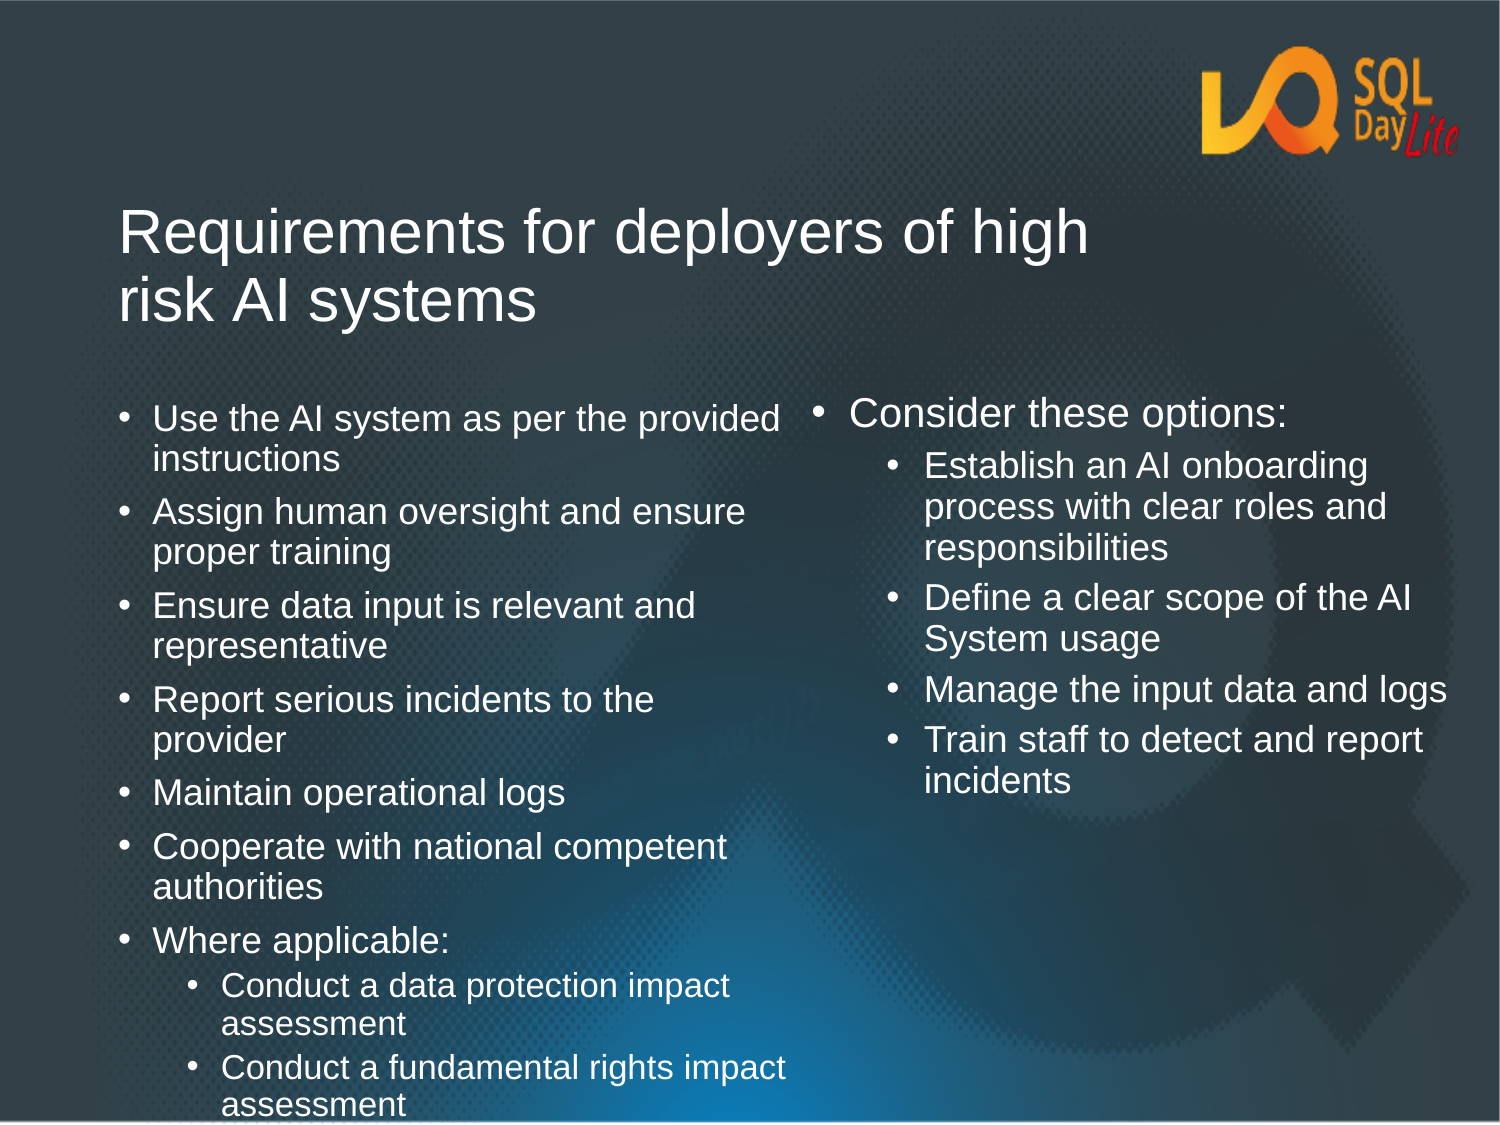

# Requirements for deployers of high risk AI systems
Consider these options:
Establish an AI onboarding process with clear roles and responsibilities
Define a clear scope of the AI System usage
Manage the input data and logs
Train staff to detect and report incidents

Use the AI system as per the provided instructions
Assign human oversight and ensure proper training
Ensure data input is relevant and representative
Report serious incidents to the provider
Maintain operational logs
Cooperate with national competent authorities
Where applicable:
Conduct a data protection impact assessment
Conduct a fundamental rights impact assessment